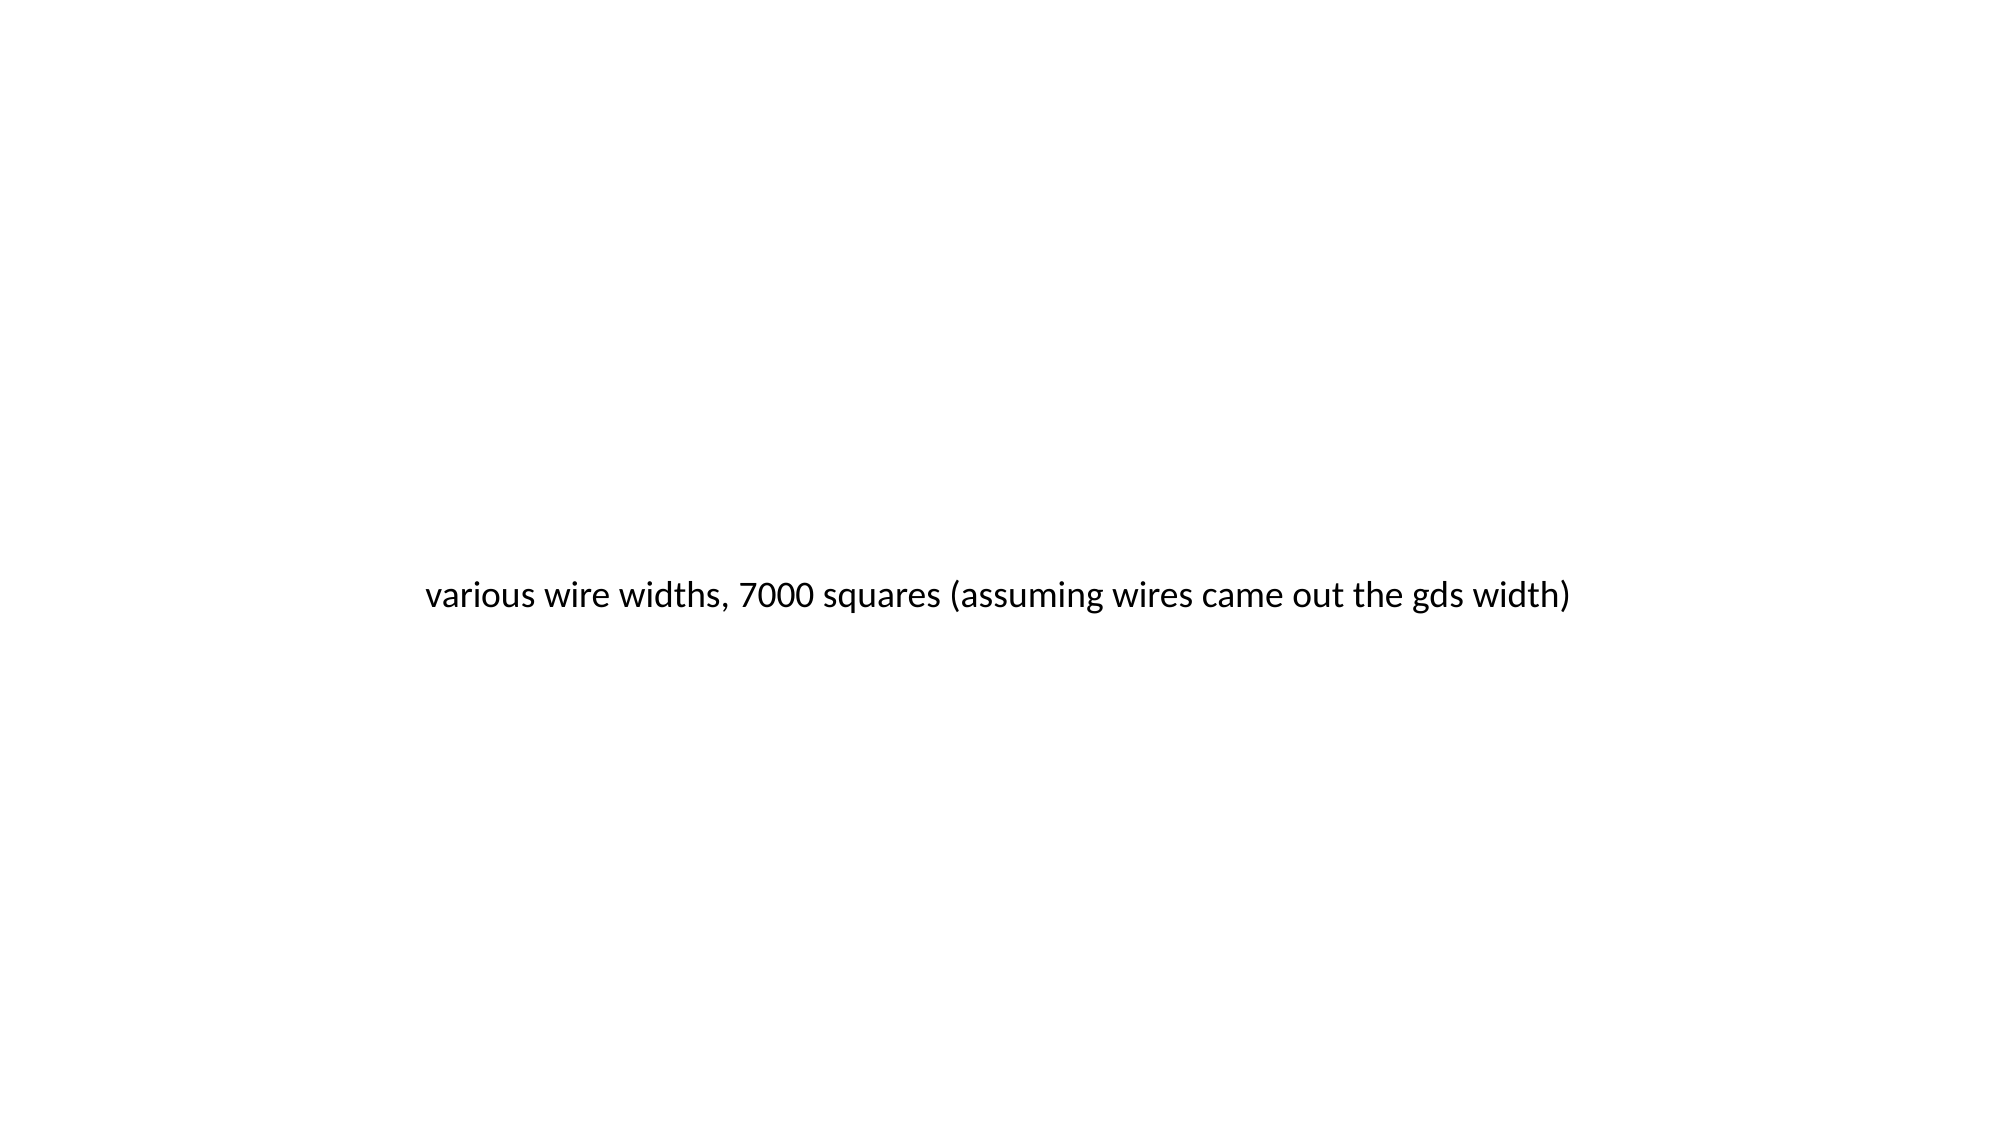

various wire widths, 7000 squares (assuming wires came out the gds width)